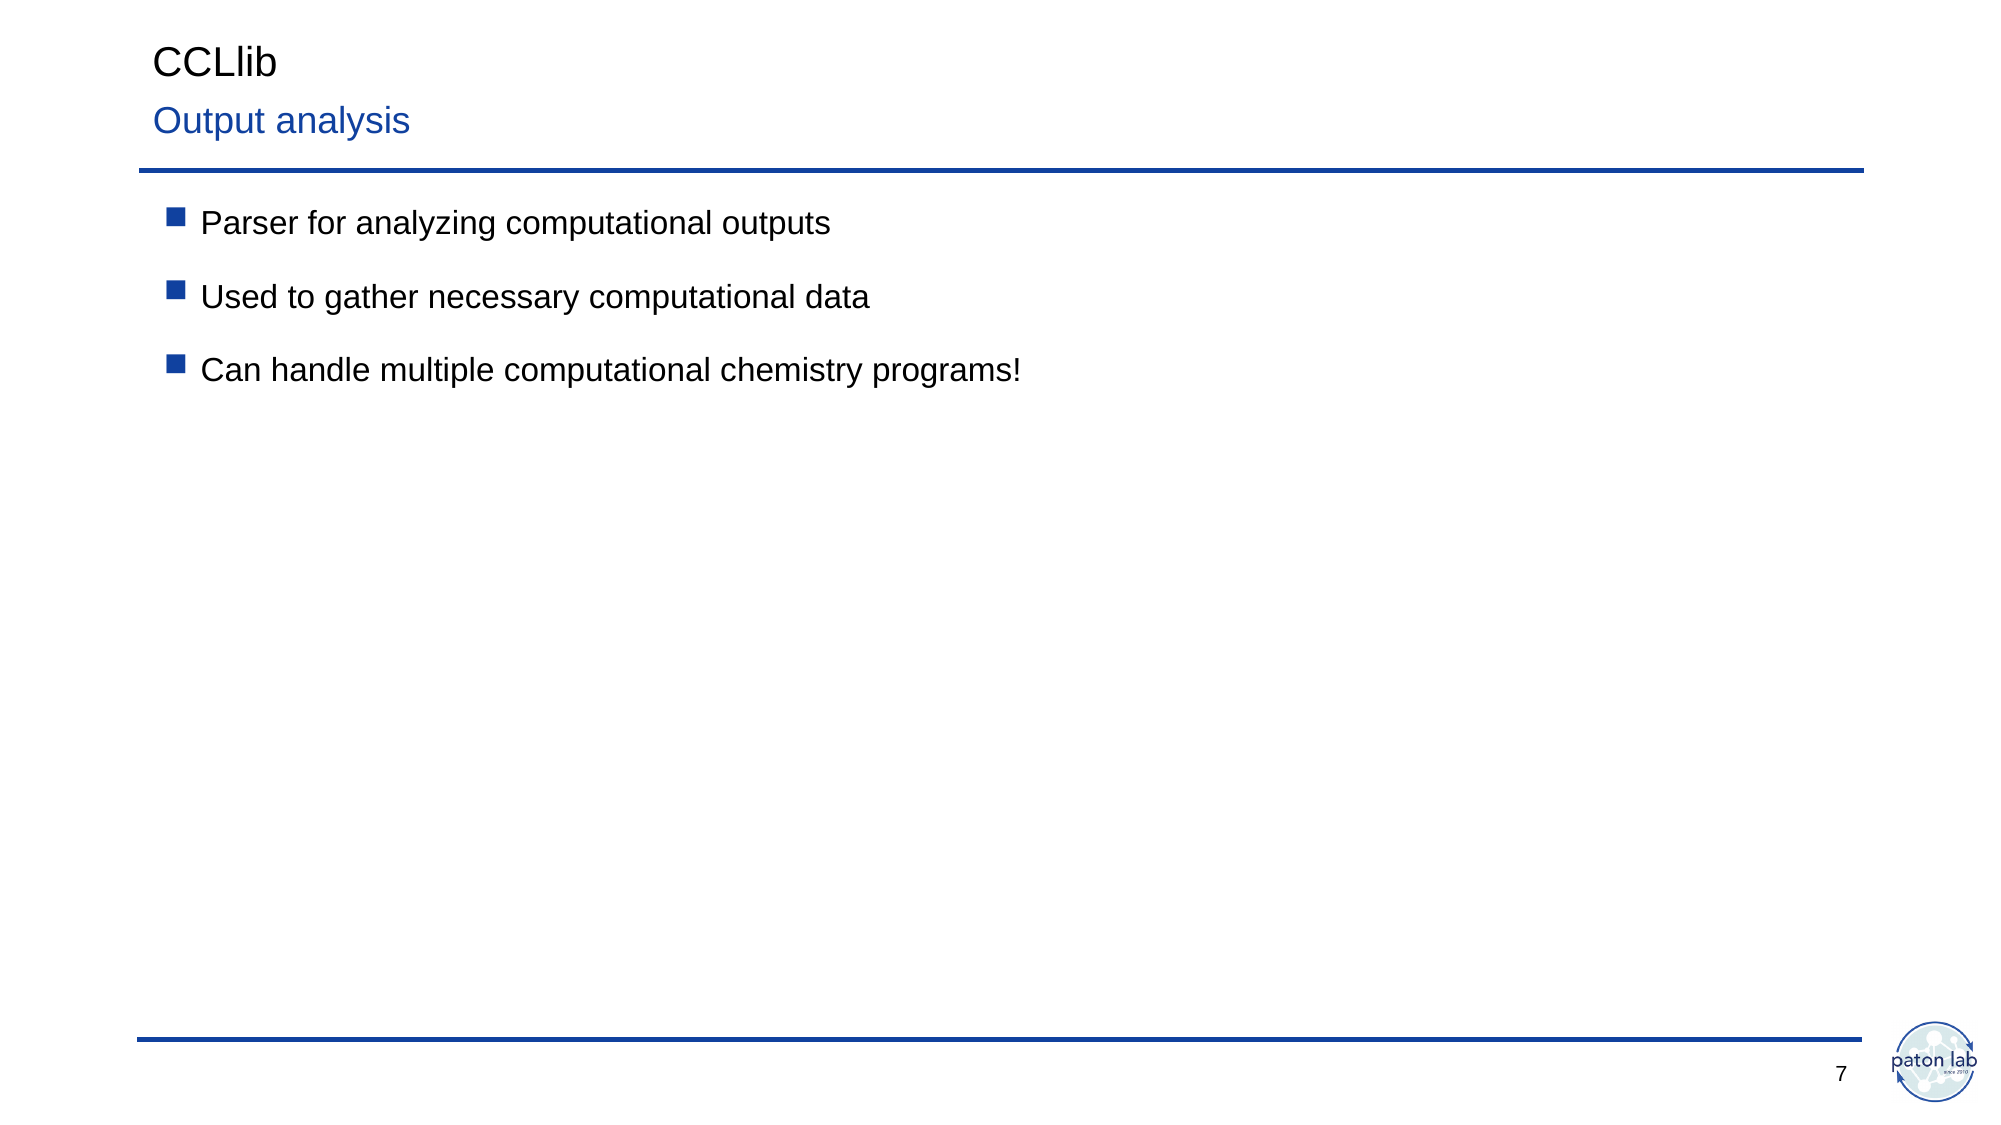

# CCLlib
Output analysis
Parser for analyzing computational outputs
Used to gather necessary computational data
Can handle multiple computational chemistry programs!

7